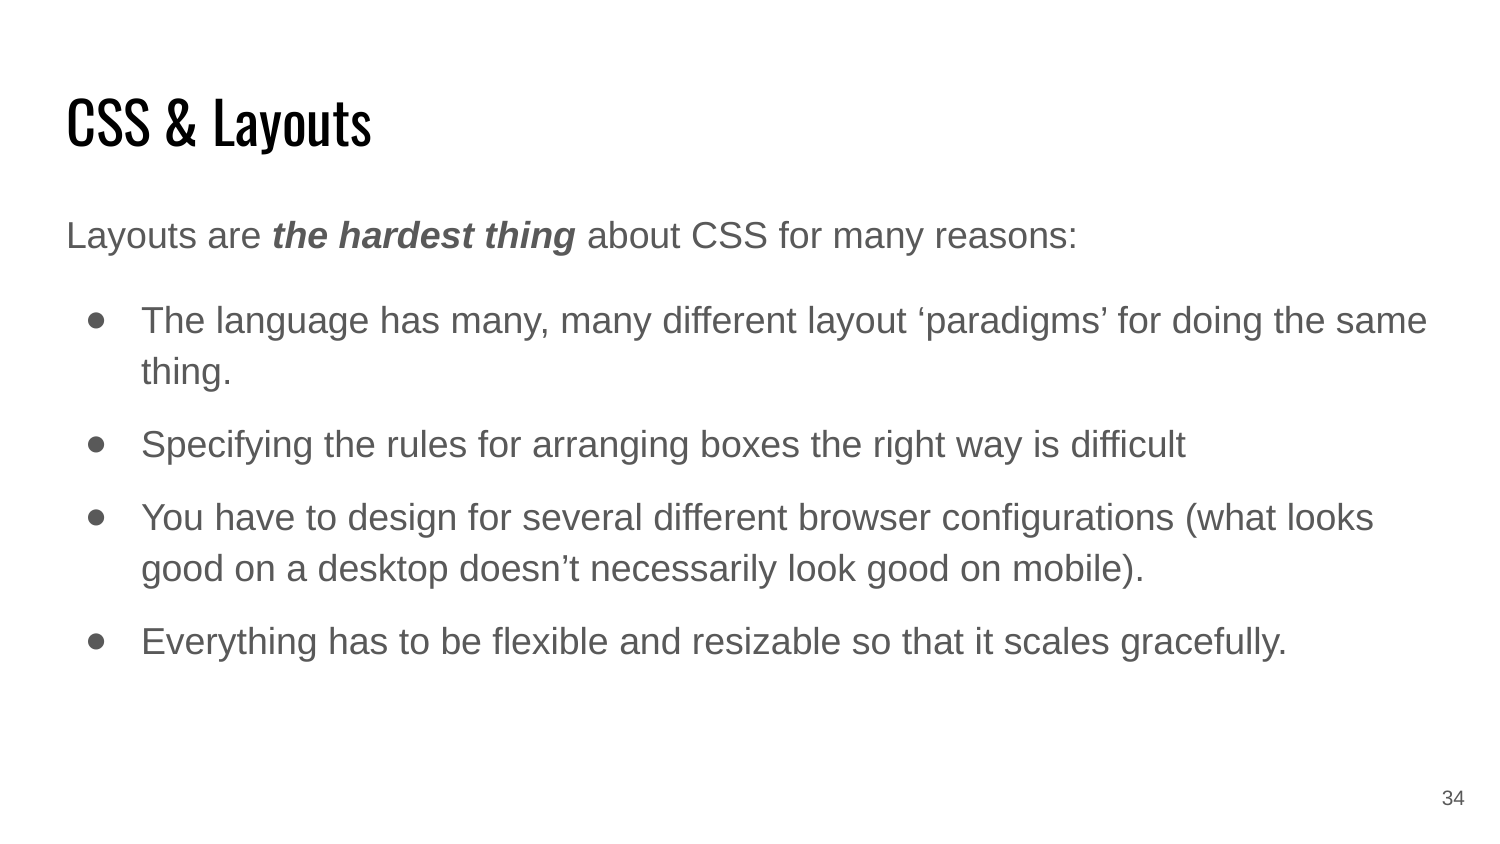

# CSS & Layouts
Layouts are the hardest thing about CSS for many reasons:
The language has many, many different layout ‘paradigms’ for doing the same thing.
Specifying the rules for arranging boxes the right way is difficult
You have to design for several different browser configurations (what looks good on a desktop doesn’t necessarily look good on mobile).
Everything has to be flexible and resizable so that it scales gracefully.
34